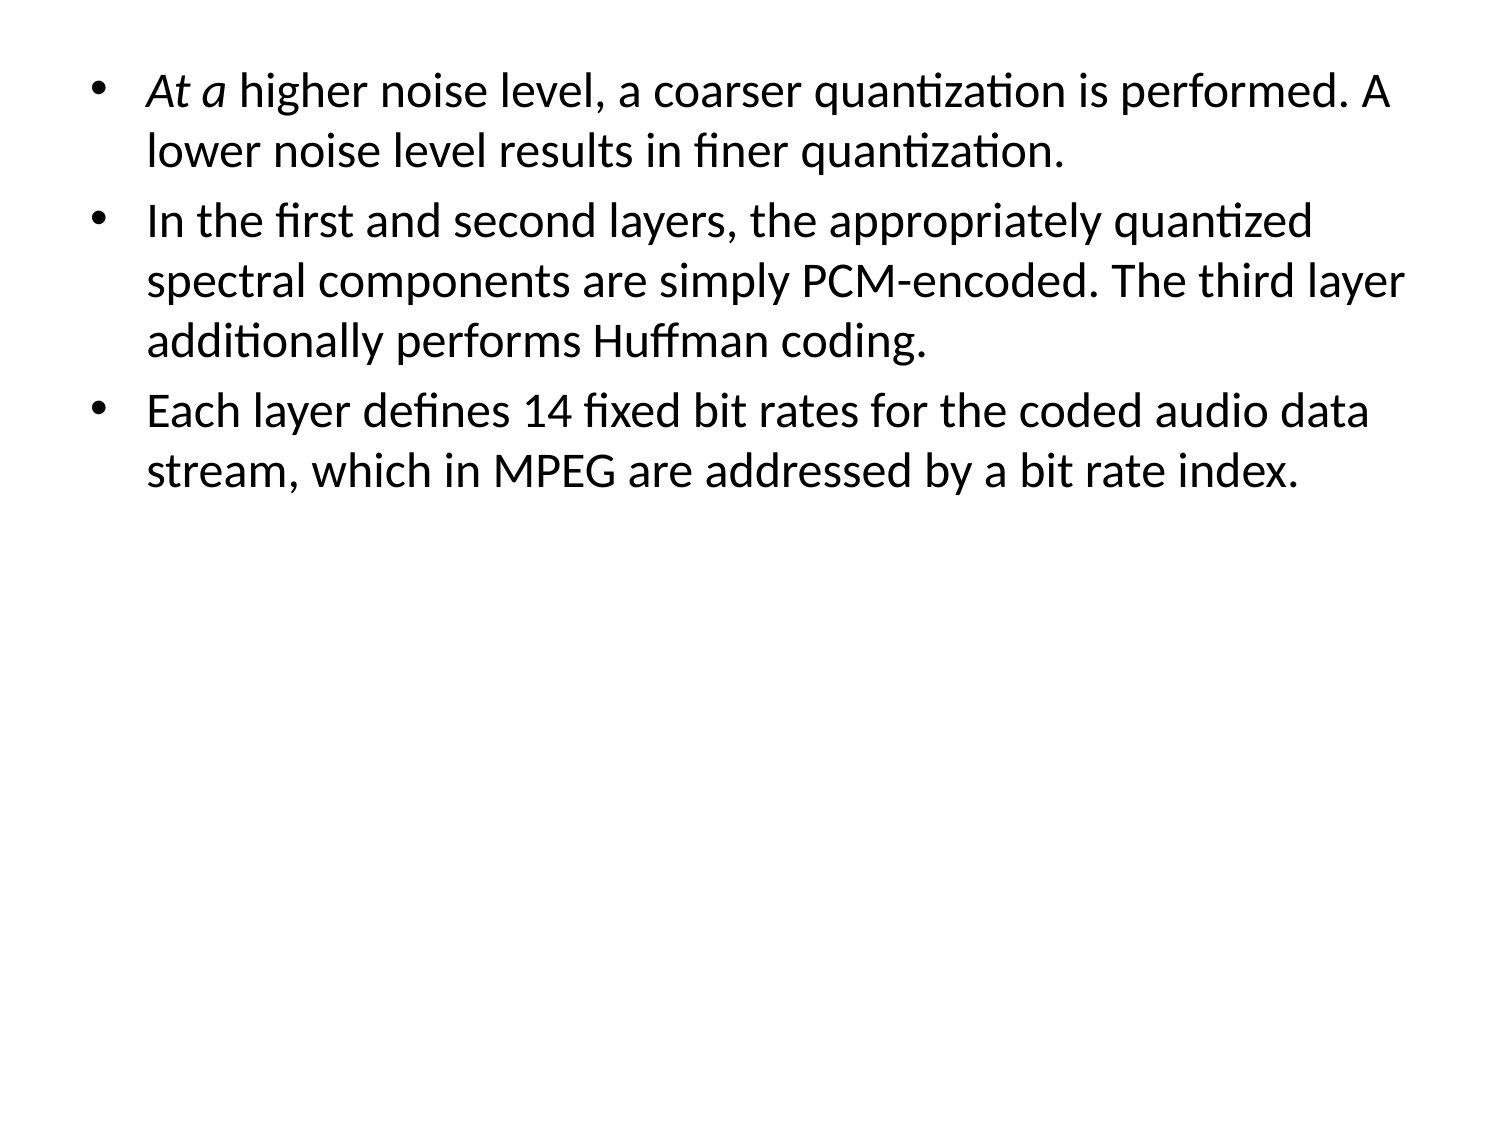

At a higher noise level, a coarser quantization is performed. A lower noise level results in finer quantization.
In the first and second layers, the appropriately quantized spectral components are simply PCM-encoded. The third layer additionally performs Huffman coding.
Each layer defines 14 fixed bit rates for the coded audio data stream, which in MPEG are addressed by a bit rate index.